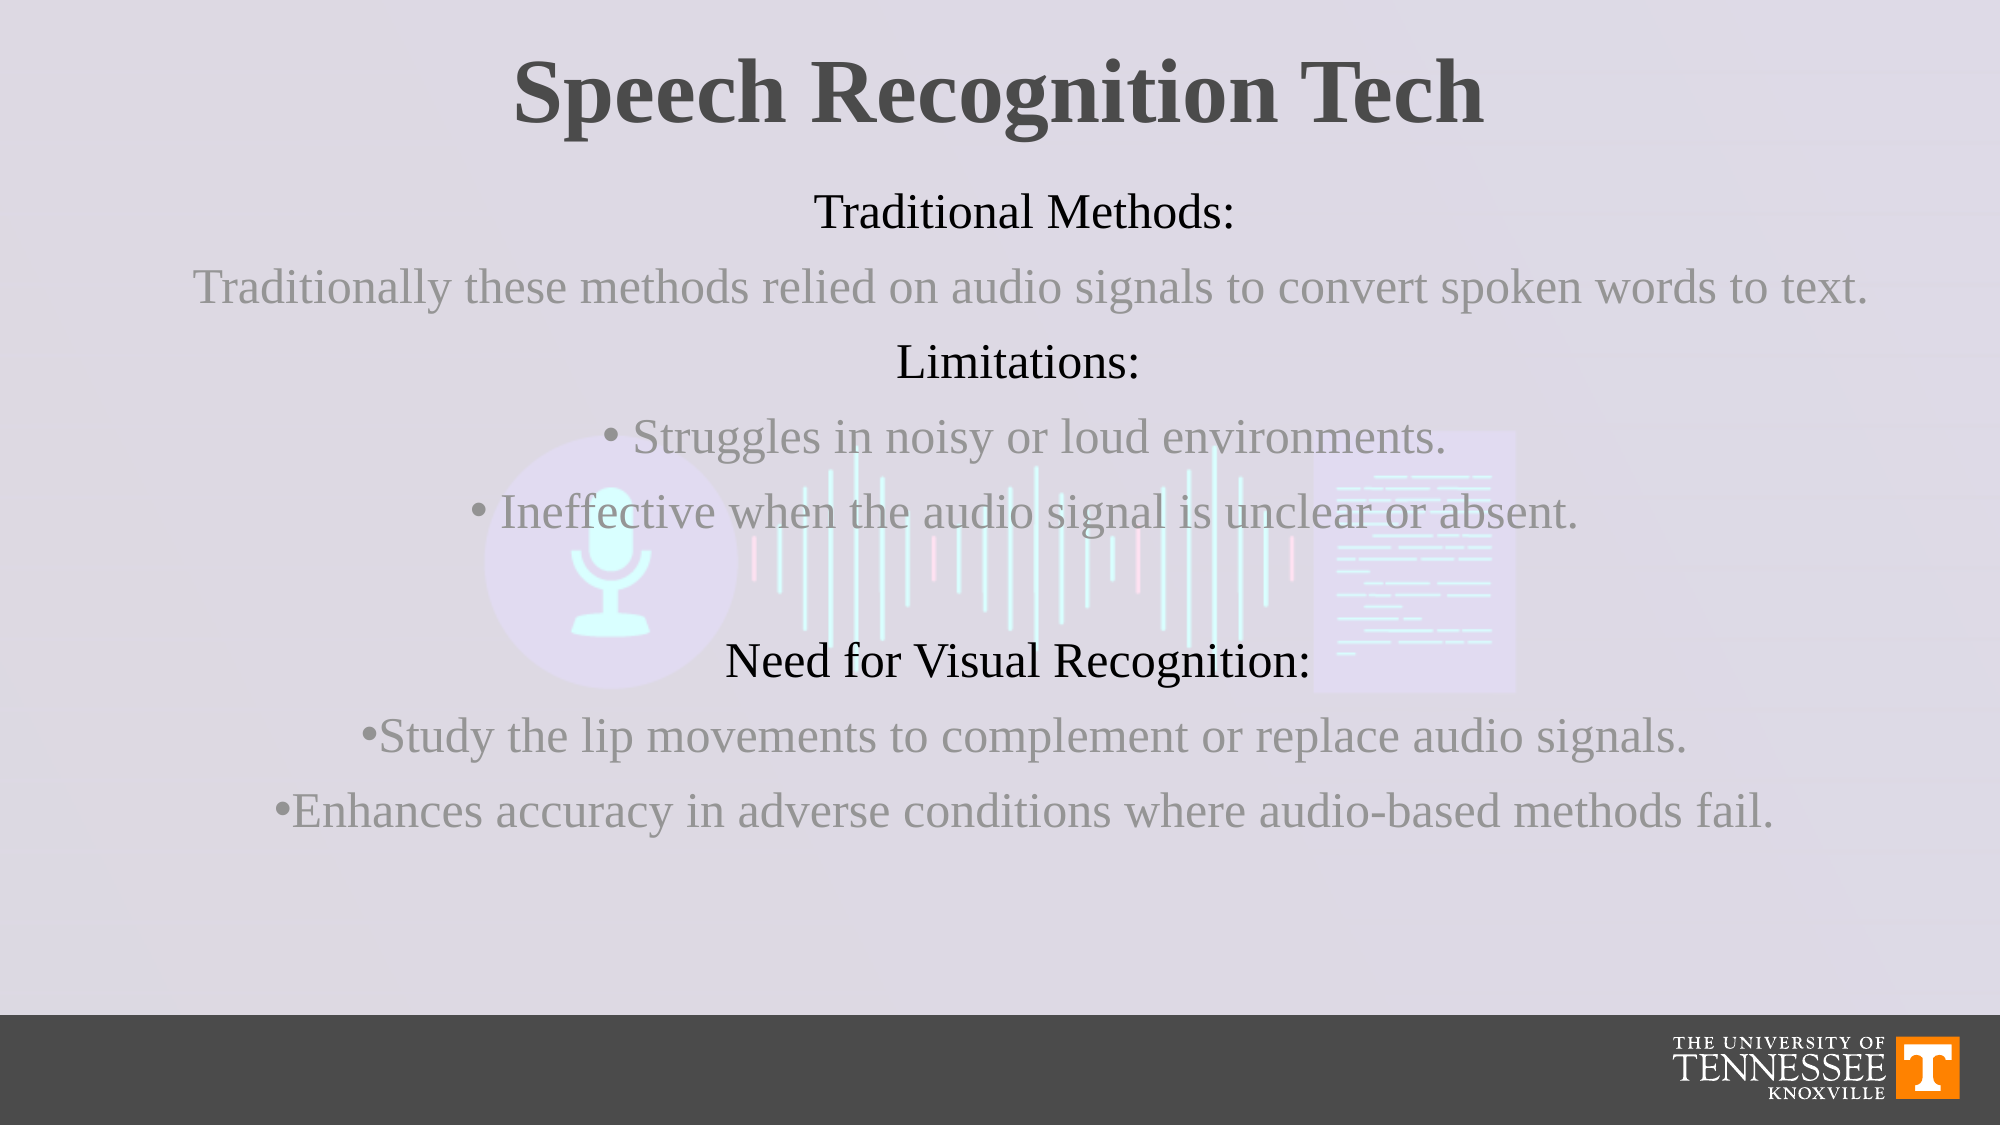

# Speech Recognition Tech
Traditional Methods:
 Traditionally these methods relied on audio signals to convert spoken words to text.
Limitations:
 Struggles in noisy or loud environments.
 Ineffective when the audio signal is unclear or absent.

Need for Visual Recognition:
Study the lip movements to complement or replace audio signals.
Enhances accuracy in adverse conditions where audio-based methods fail.

5/14/24